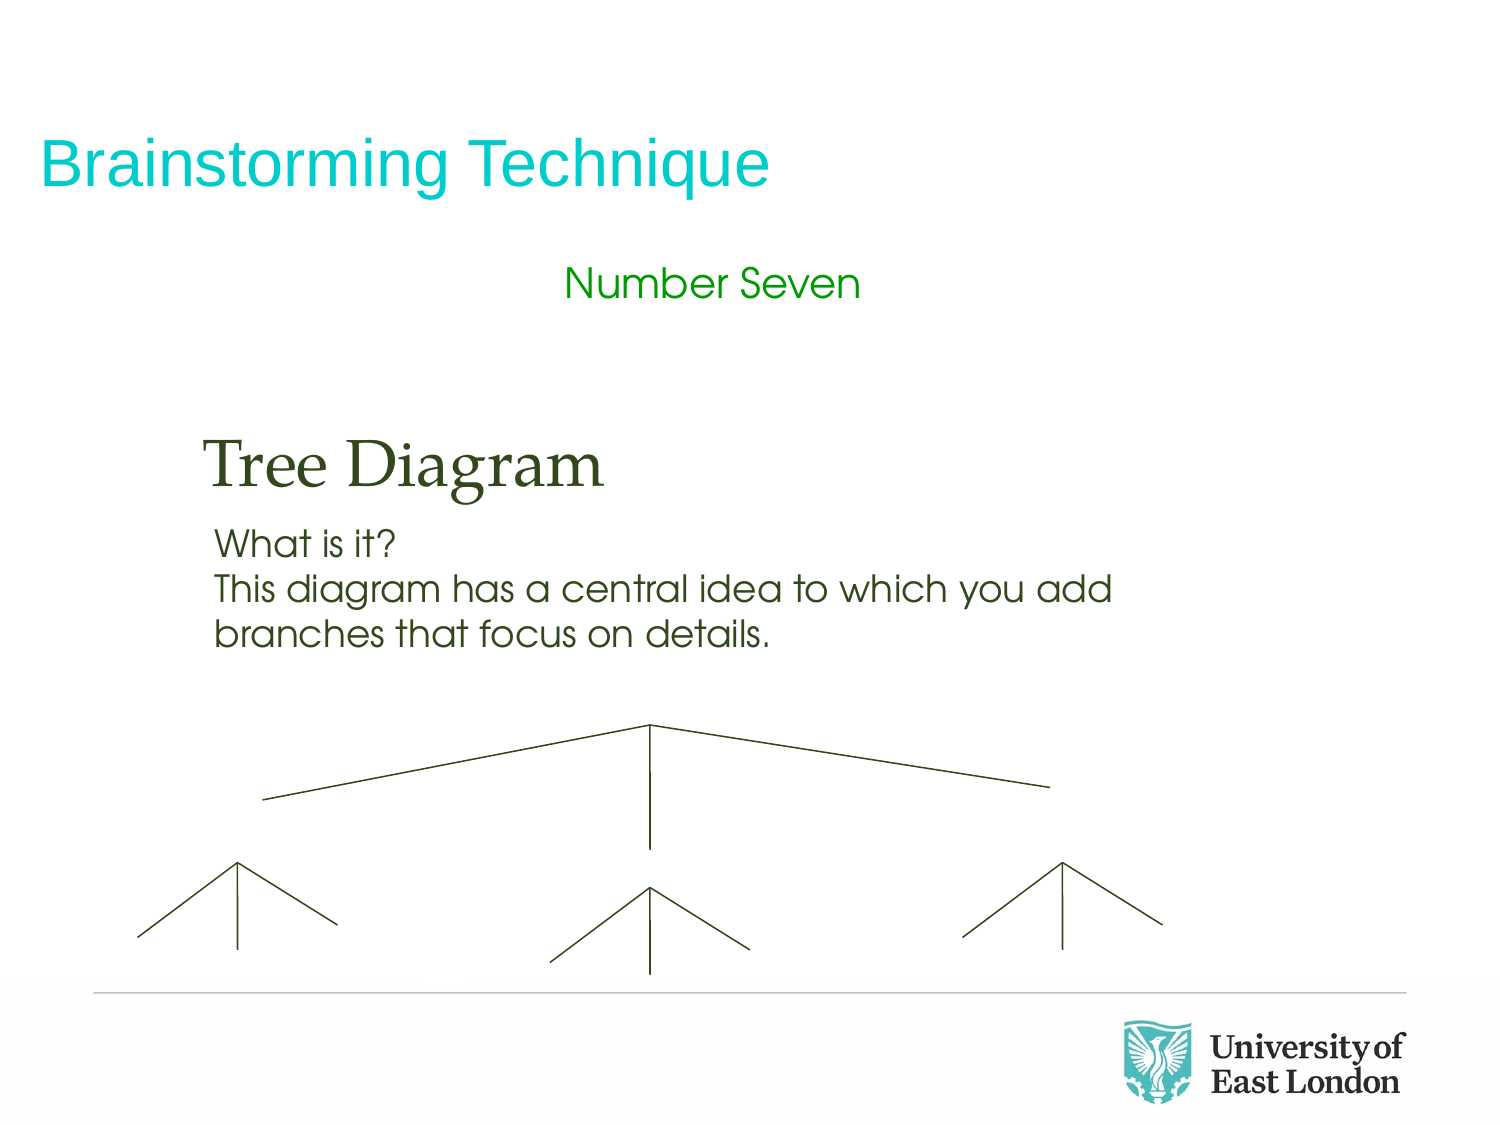

Brainstorming Technique
Number Seven
Tree Diagram
What is it?
This diagram has a central idea to which you add branches that focus on details.